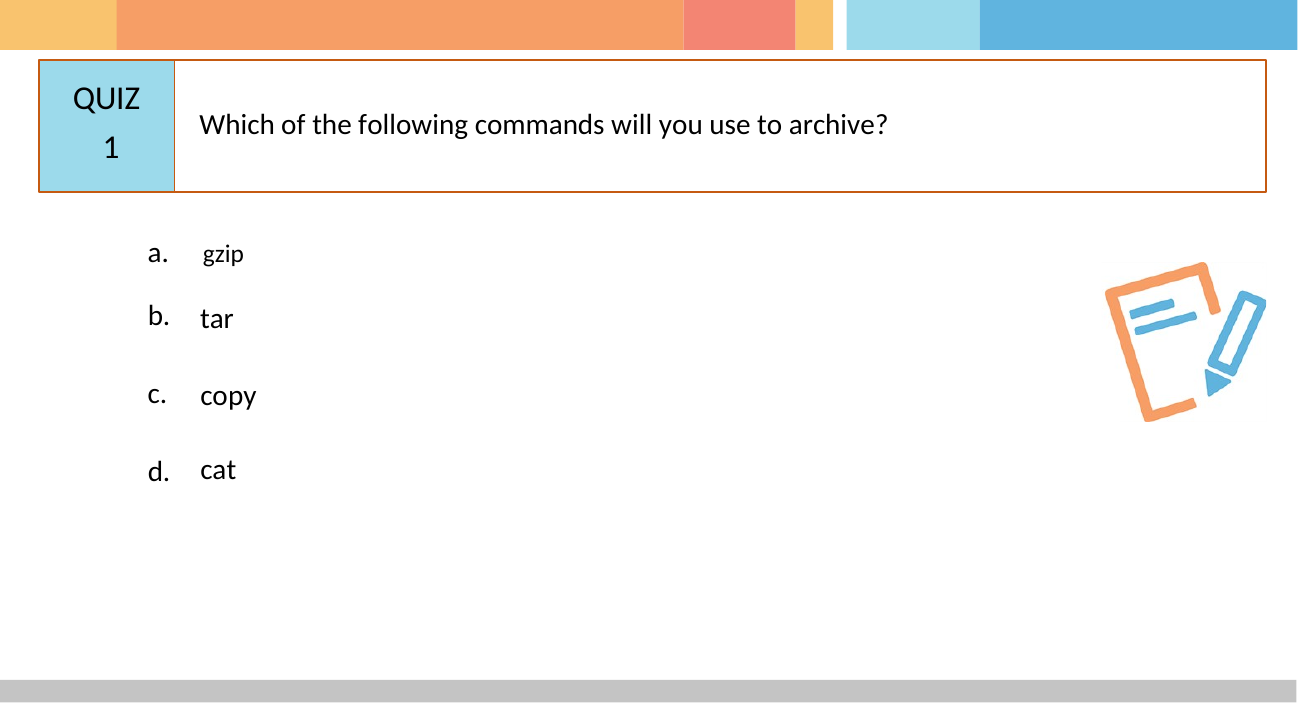

# QUIZ 1
Which of the following commands will you use to archive?
a.	gzip

b.
tar
c.
copy
cat
d.